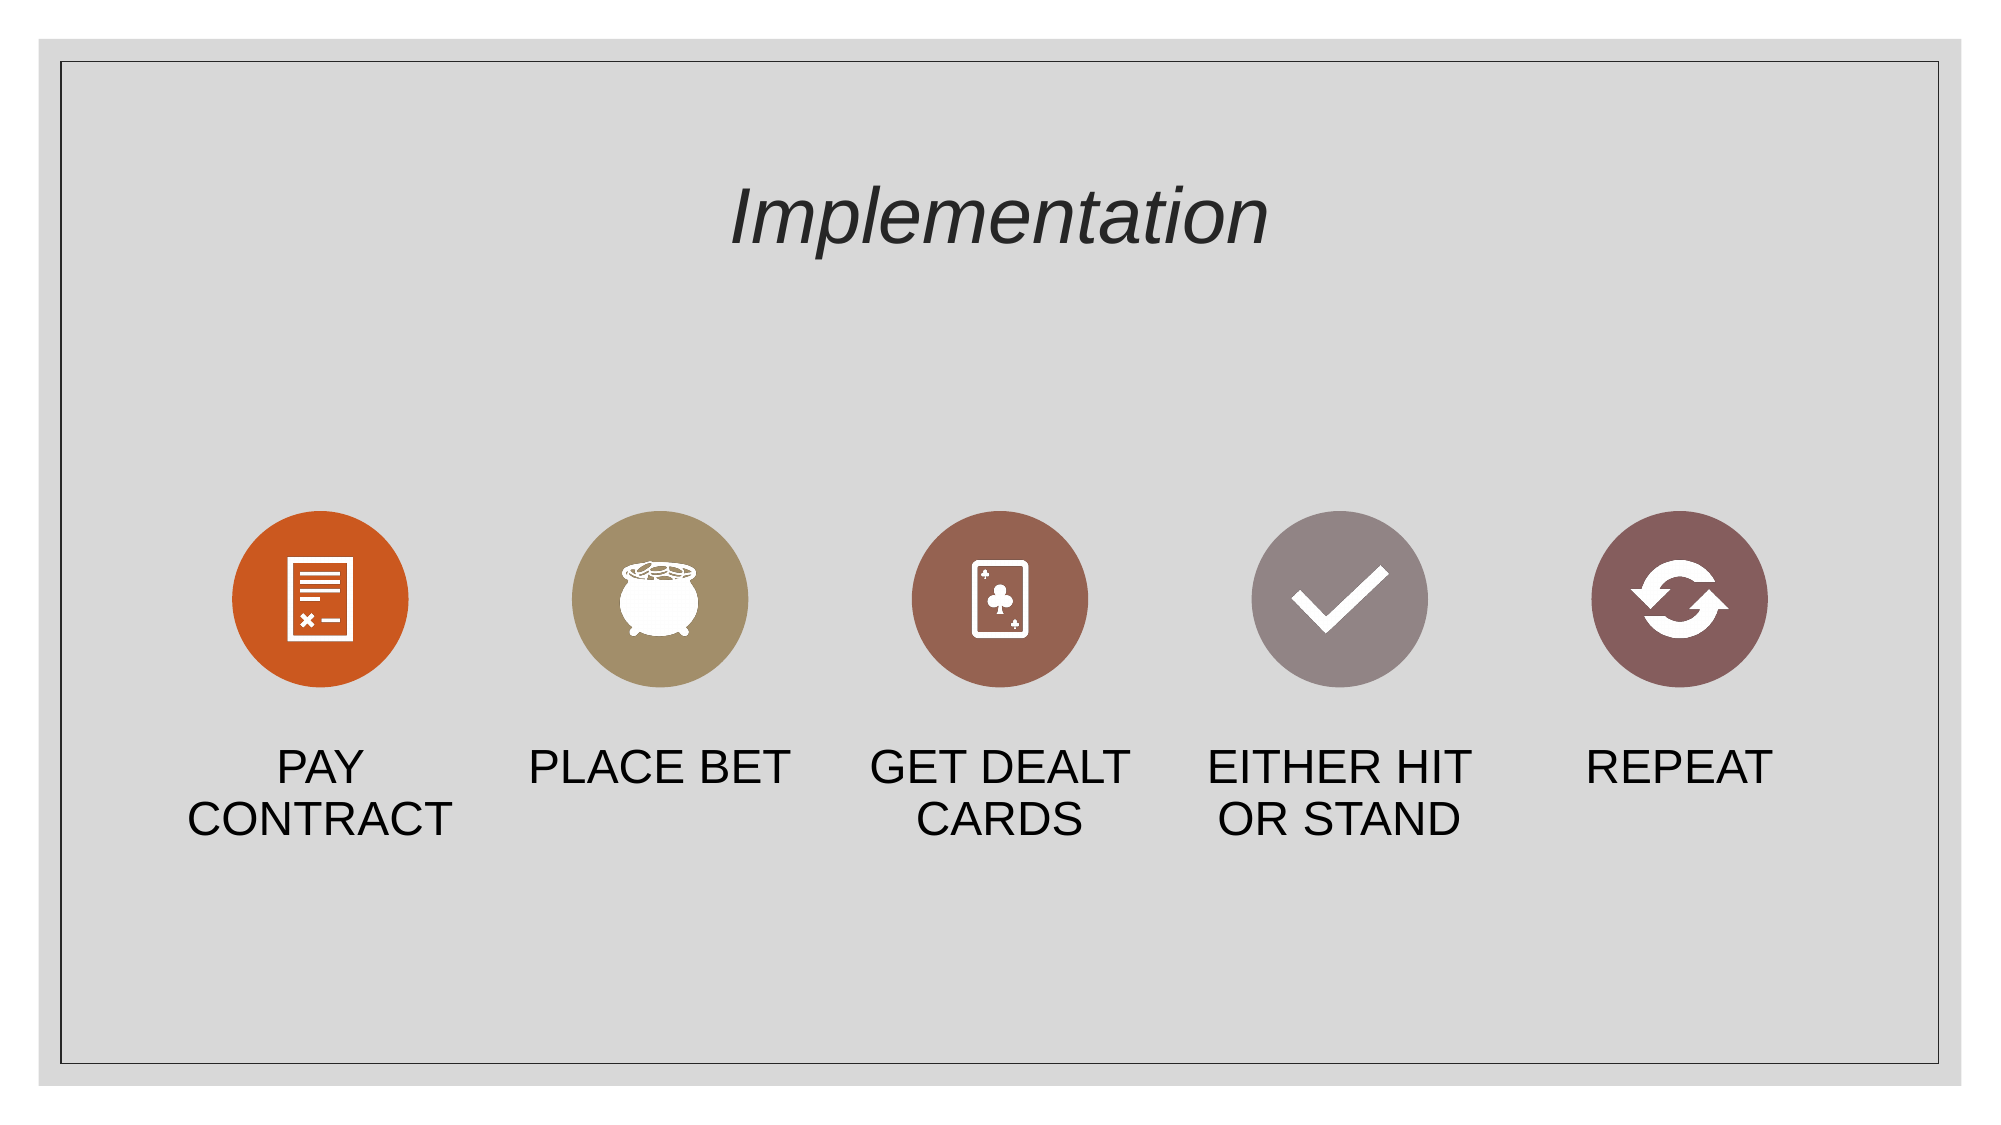

# Implementation
Pay contract
Place bet
Get dealt cards
Either hit or stand
Repeat